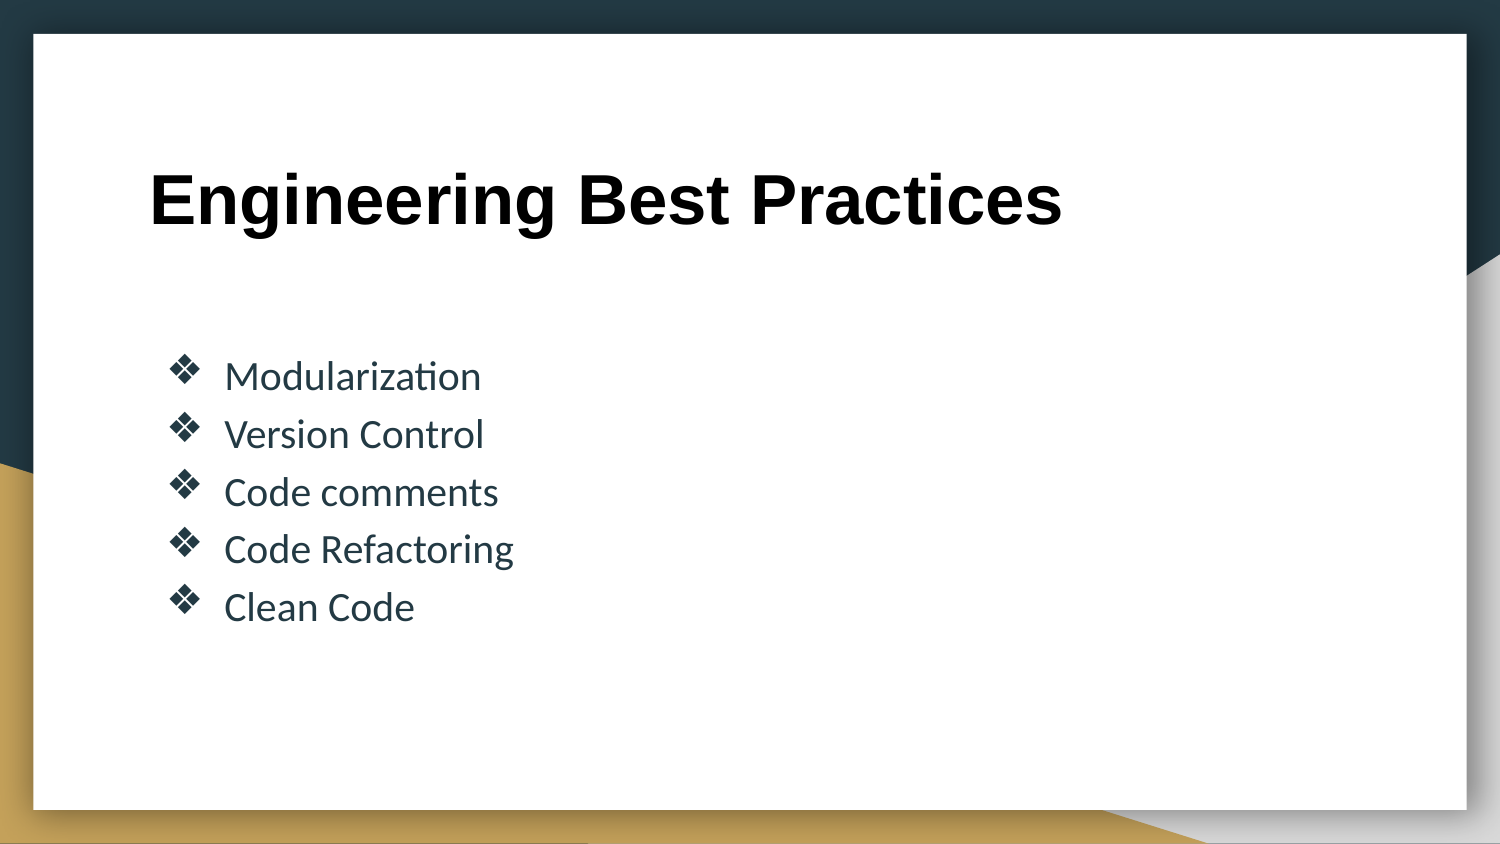

# Engineering Best Practices

Modularization
Version Control
Code comments
Code Refactoring
Clean Code